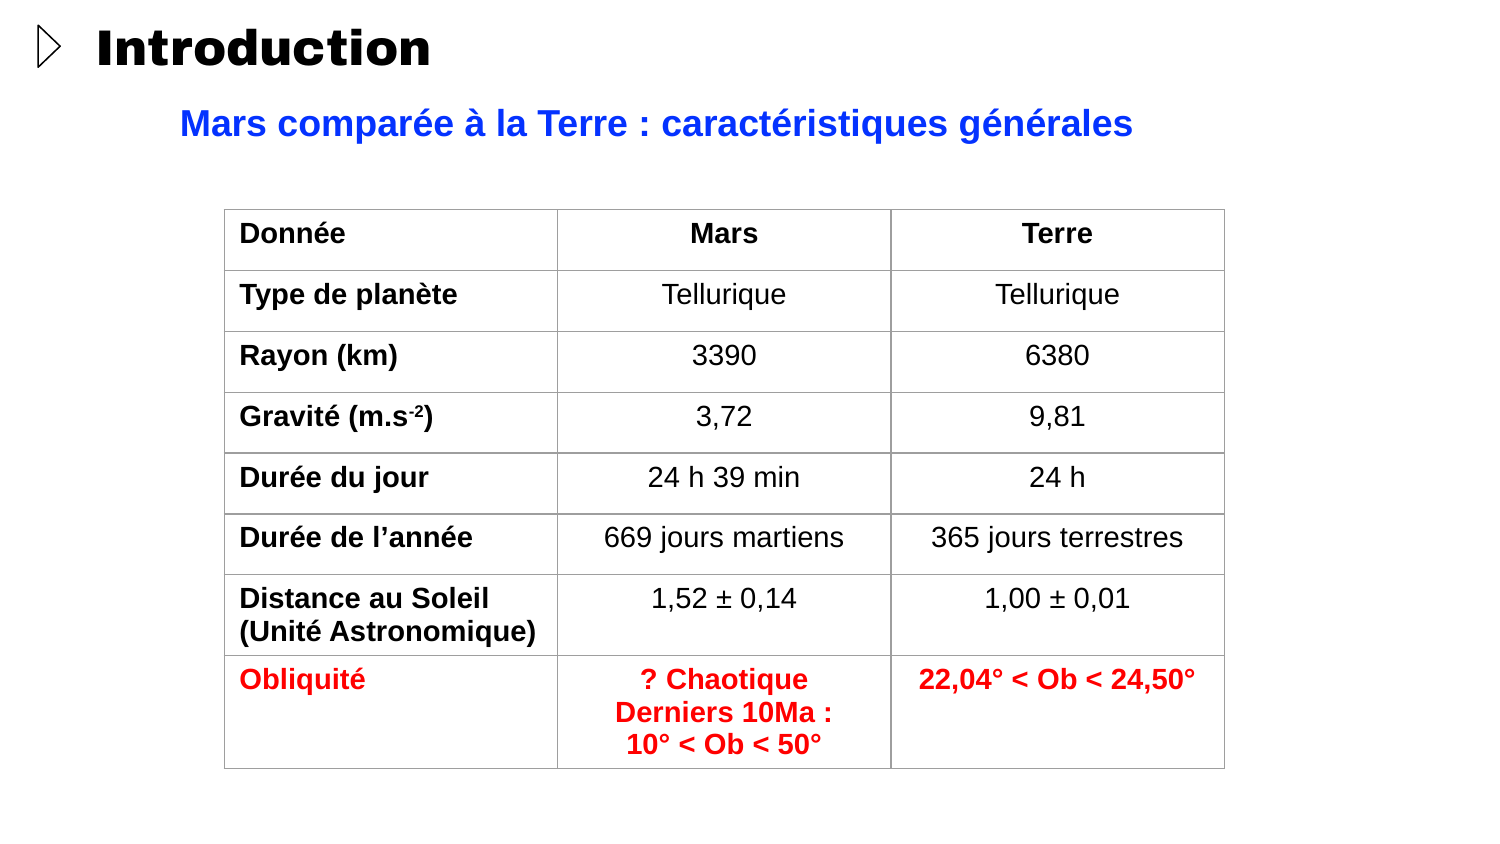

# Introduction
Mars comparée à la Terre : caractéristiques générales
| Donnée | Mars | Terre |
| --- | --- | --- |
| Type de planète | Tellurique | Tellurique |
| Rayon (km) | 3390 | 6380 |
| Gravité (m.s-2) | 3,72 | 9,81 |
| Durée du jour | 24 h 39 min | 24 h |
| Durée de l’année | 669 jours martiens | 365 jours terrestres |
| Distance au Soleil (Unité Astronomique) | 1,52 ± 0,14 | 1,00 ± 0,01 |
| Obliquité | ? Chaotique Derniers 10Ma : 10° < Ob < 50° | 22,04° < Ob < 24,50° |